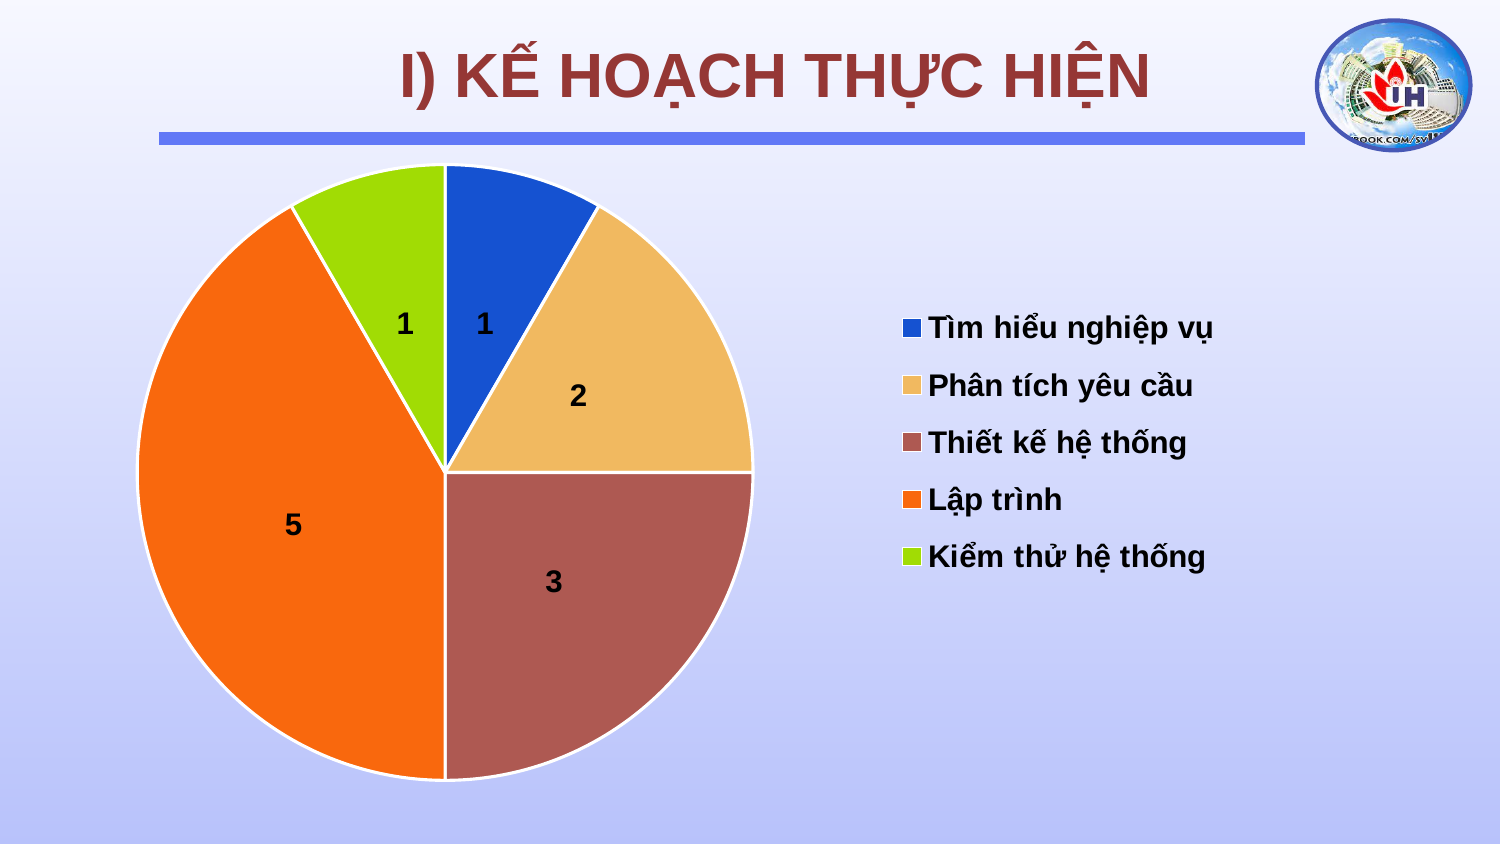

# I) KẾ HOẠCH THỰC HIỆN

### Chart

| Category | Sales |
|---|---|
| Tìm hiểu nghiệp vụ | 1.0 |
| Phân tích yêu cầu | 2.0 |
| Thiết kế hệ thống | 3.0 |
| Lập trình | 5.0 |
| Kiểm thử hệ thống | 1.0 |